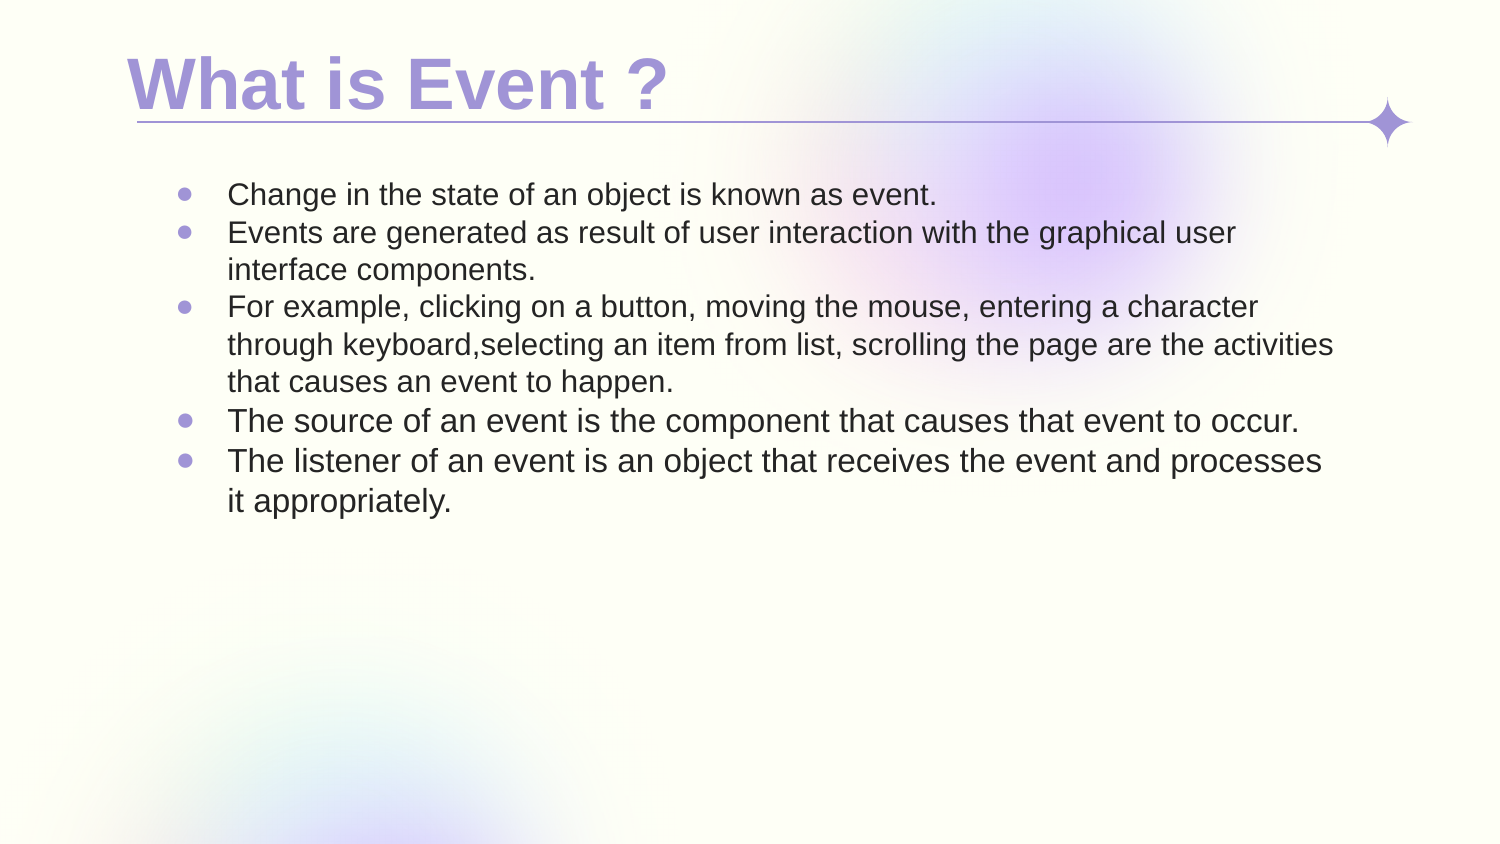

# What is Event ?

Change in the state of an object is known as event.
Events are generated as result of user interaction with the graphical user interface components.
For example, clicking on a button, moving the mouse, entering a character through keyboard,selecting an item from list, scrolling the page are the activities that causes an event to happen.
The source of an event is the component that causes that event to occur.
The listener of an event is an object that receives the event and processes it appropriately.